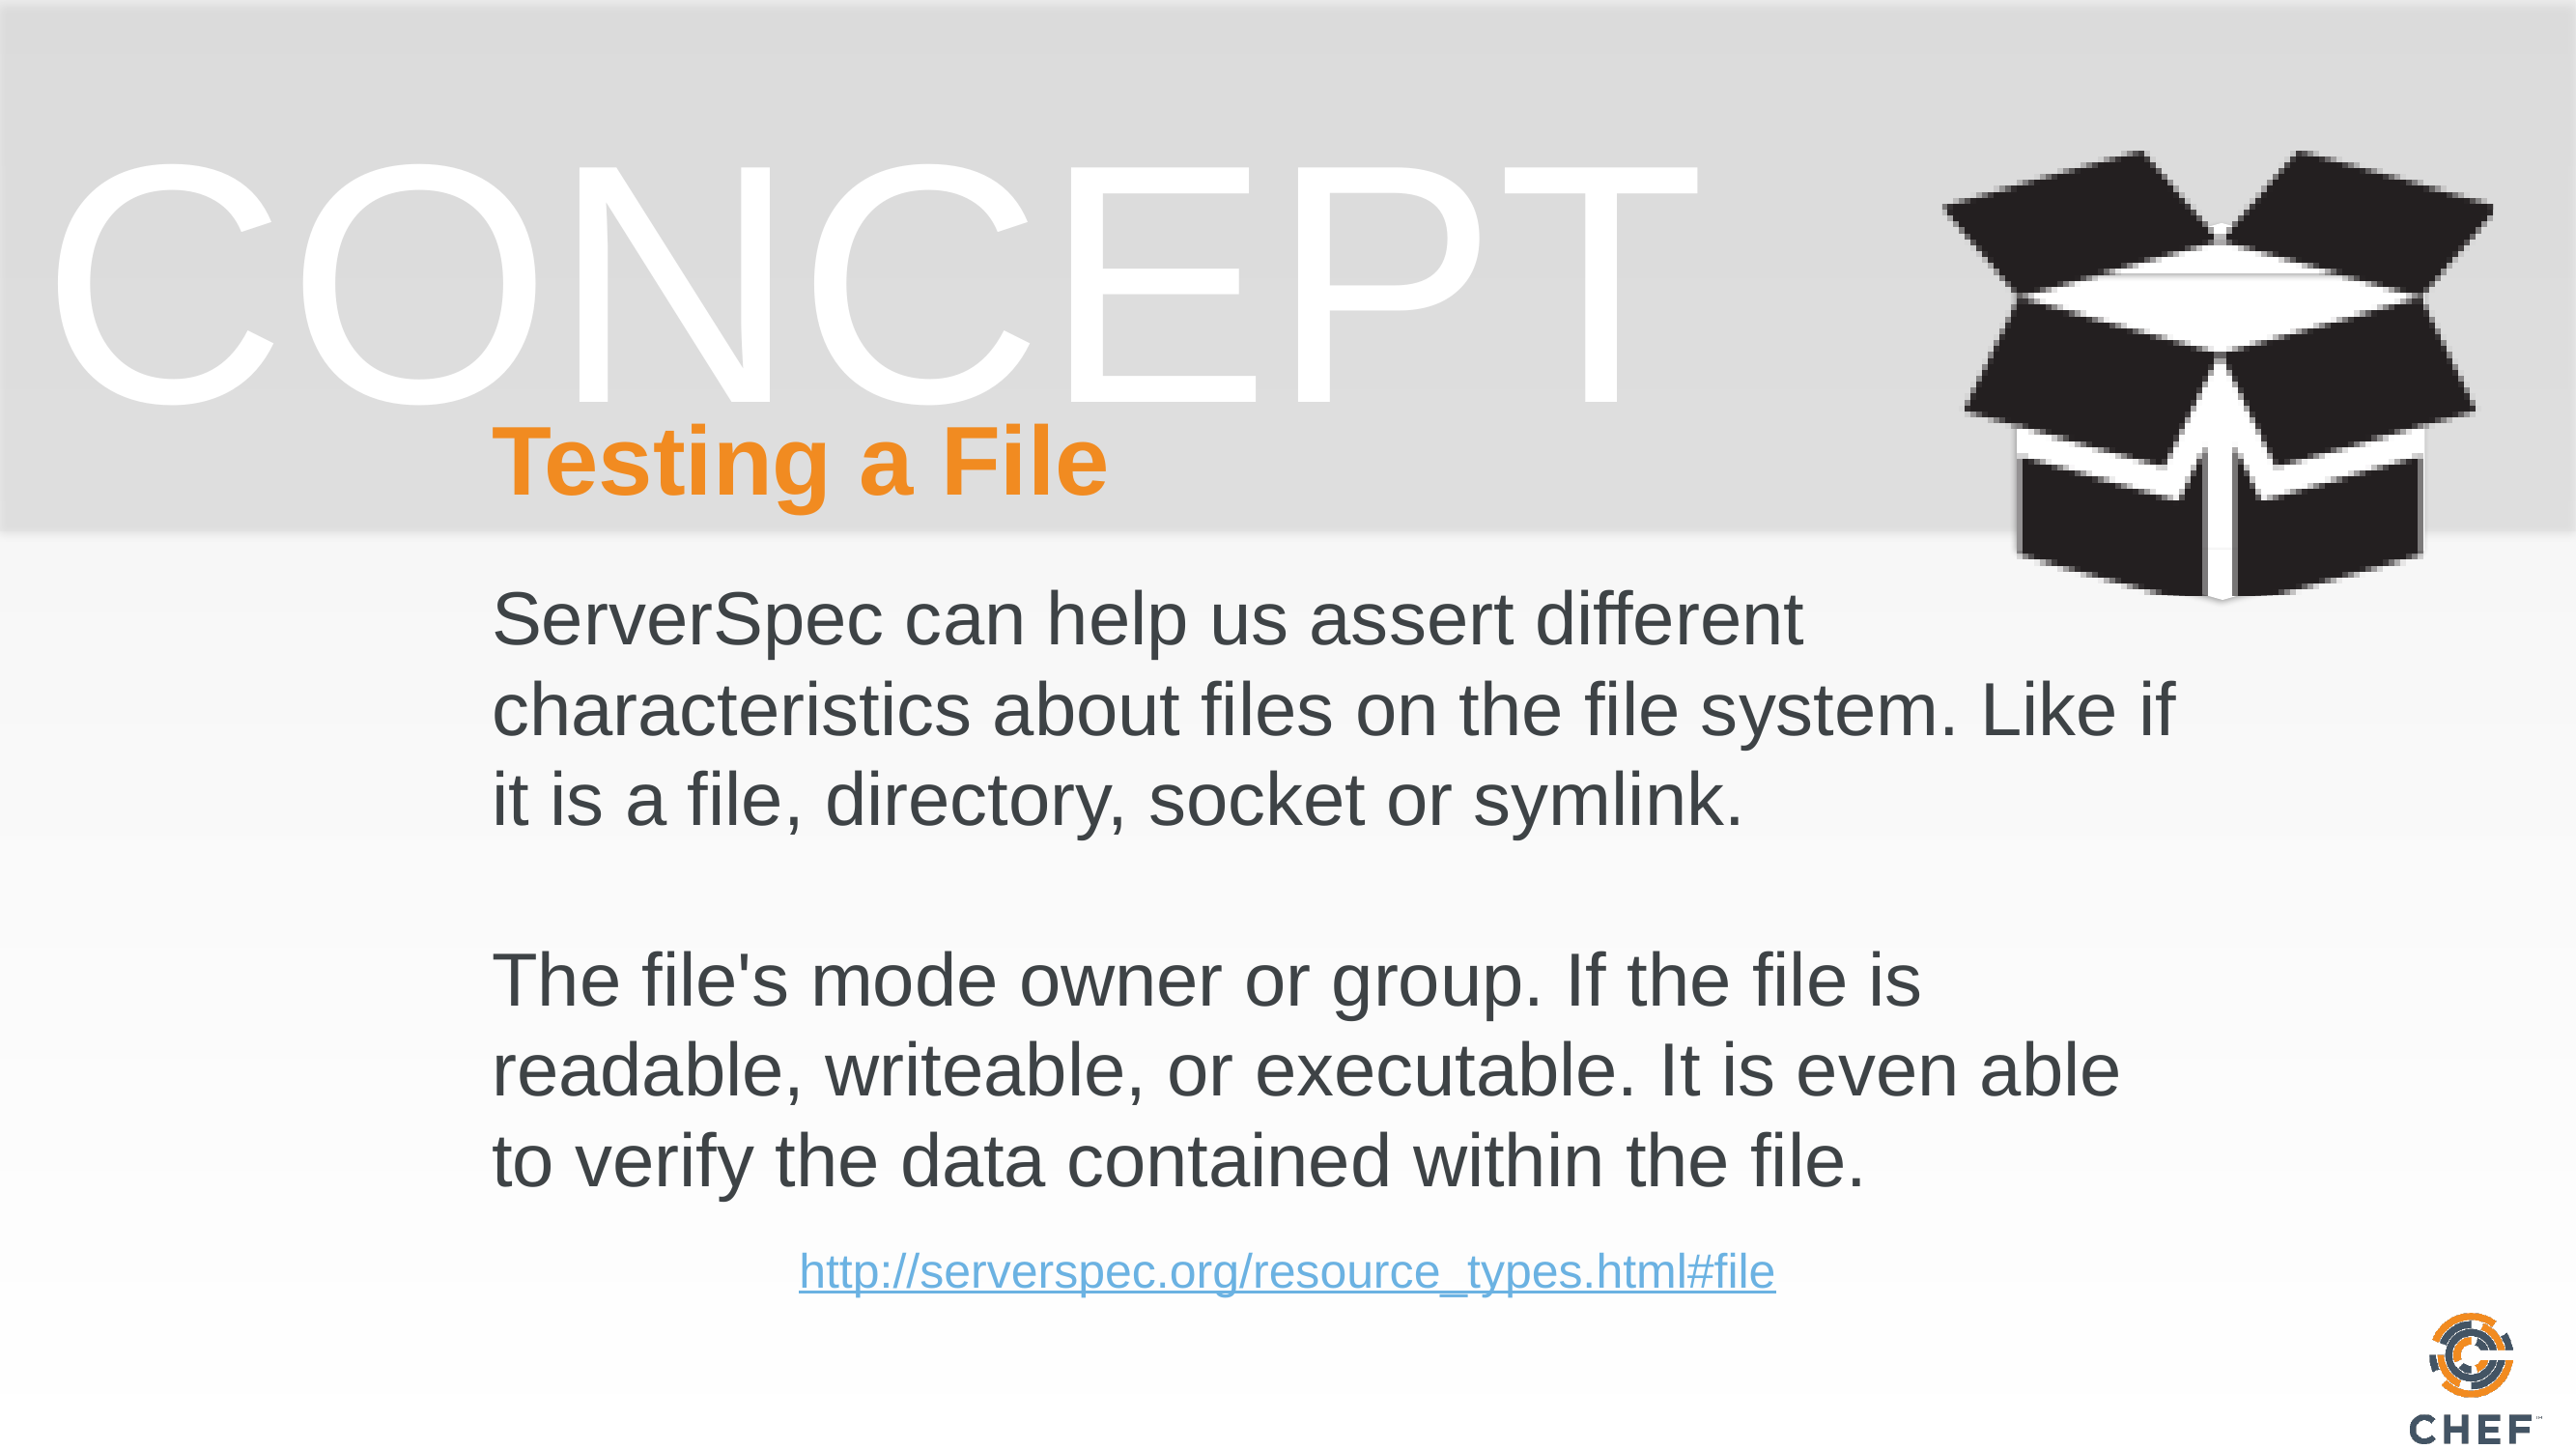

# Testing a File
ServerSpec can help us assert different characteristics about files on the file system. Like if it is a file, directory, socket or symlink.

The file's mode owner or group. If the file is readable, writeable, or executable. It is even able to verify the data contained within the file.
http://serverspec.org/resource_types.html#file